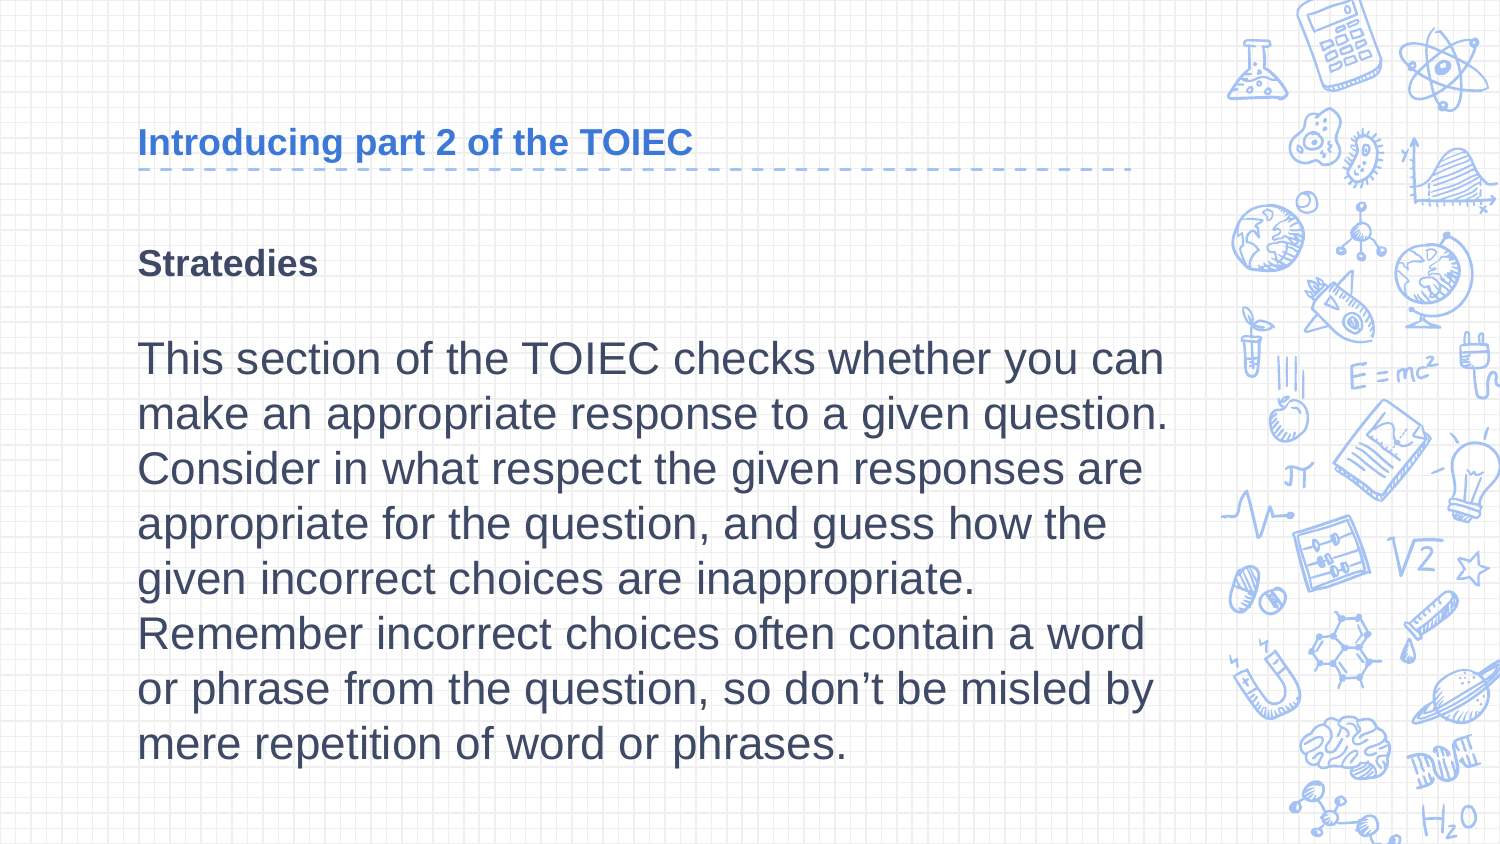

# Introducing part 2 of the TOIEC
Stratedies

This section of the TOIEC checks whether you can make an appropriate response to a given question. Consider in what respect the given responses are appropriate for the question, and guess how the given incorrect choices are inappropriate. Remember incorrect choices often contain a word or phrase from the question, so don’t be misled by mere repetition of word or phrases.